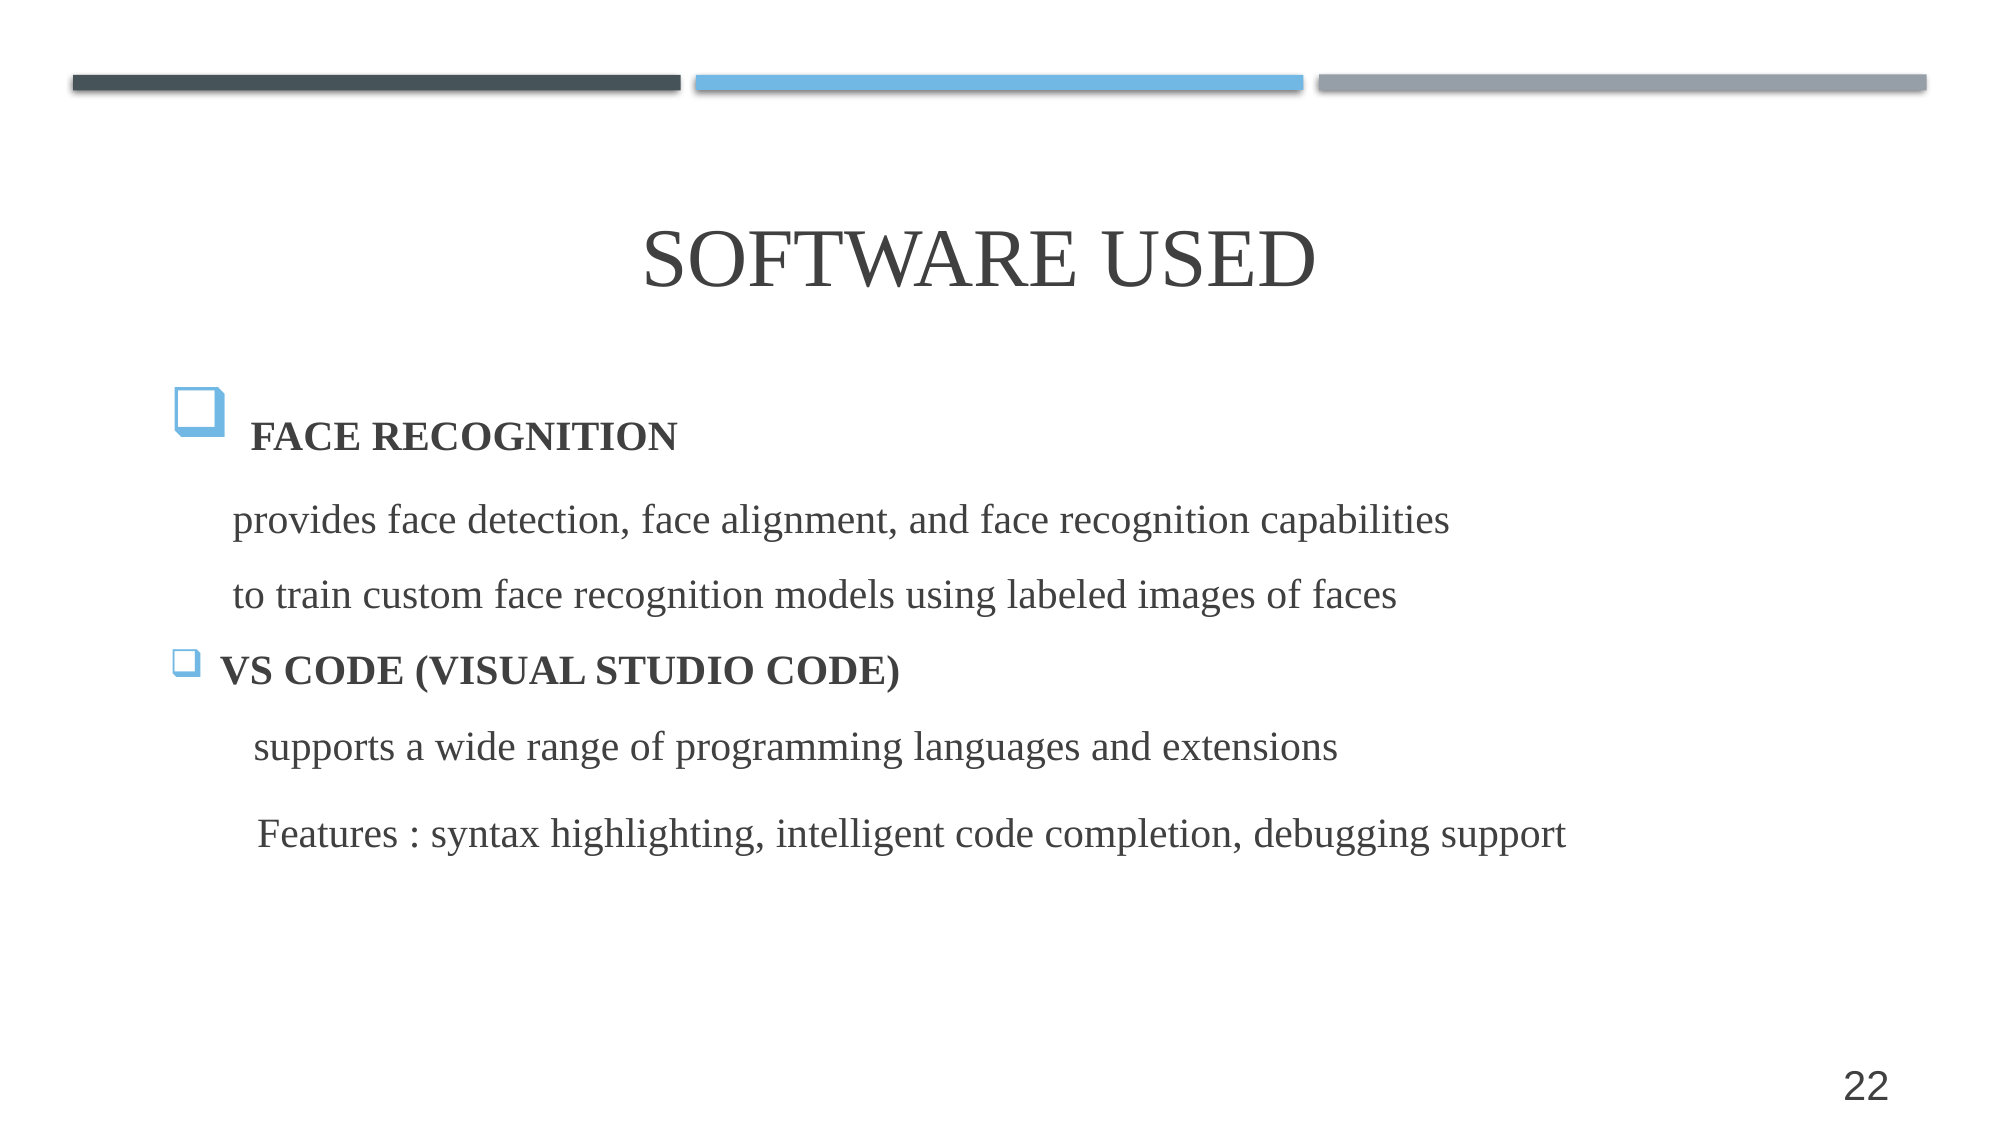

# Software used
 FACE RECOGNITION
      provides face detection, face alignment, and face recognition capabilities
      to train custom face recognition models using labeled images of faces
VS CODE (VISUAL STUDIO CODE)
        supports a wide range of programming languages and extensions
       Features : syntax highlighting, intelligent code completion, debugging support

22